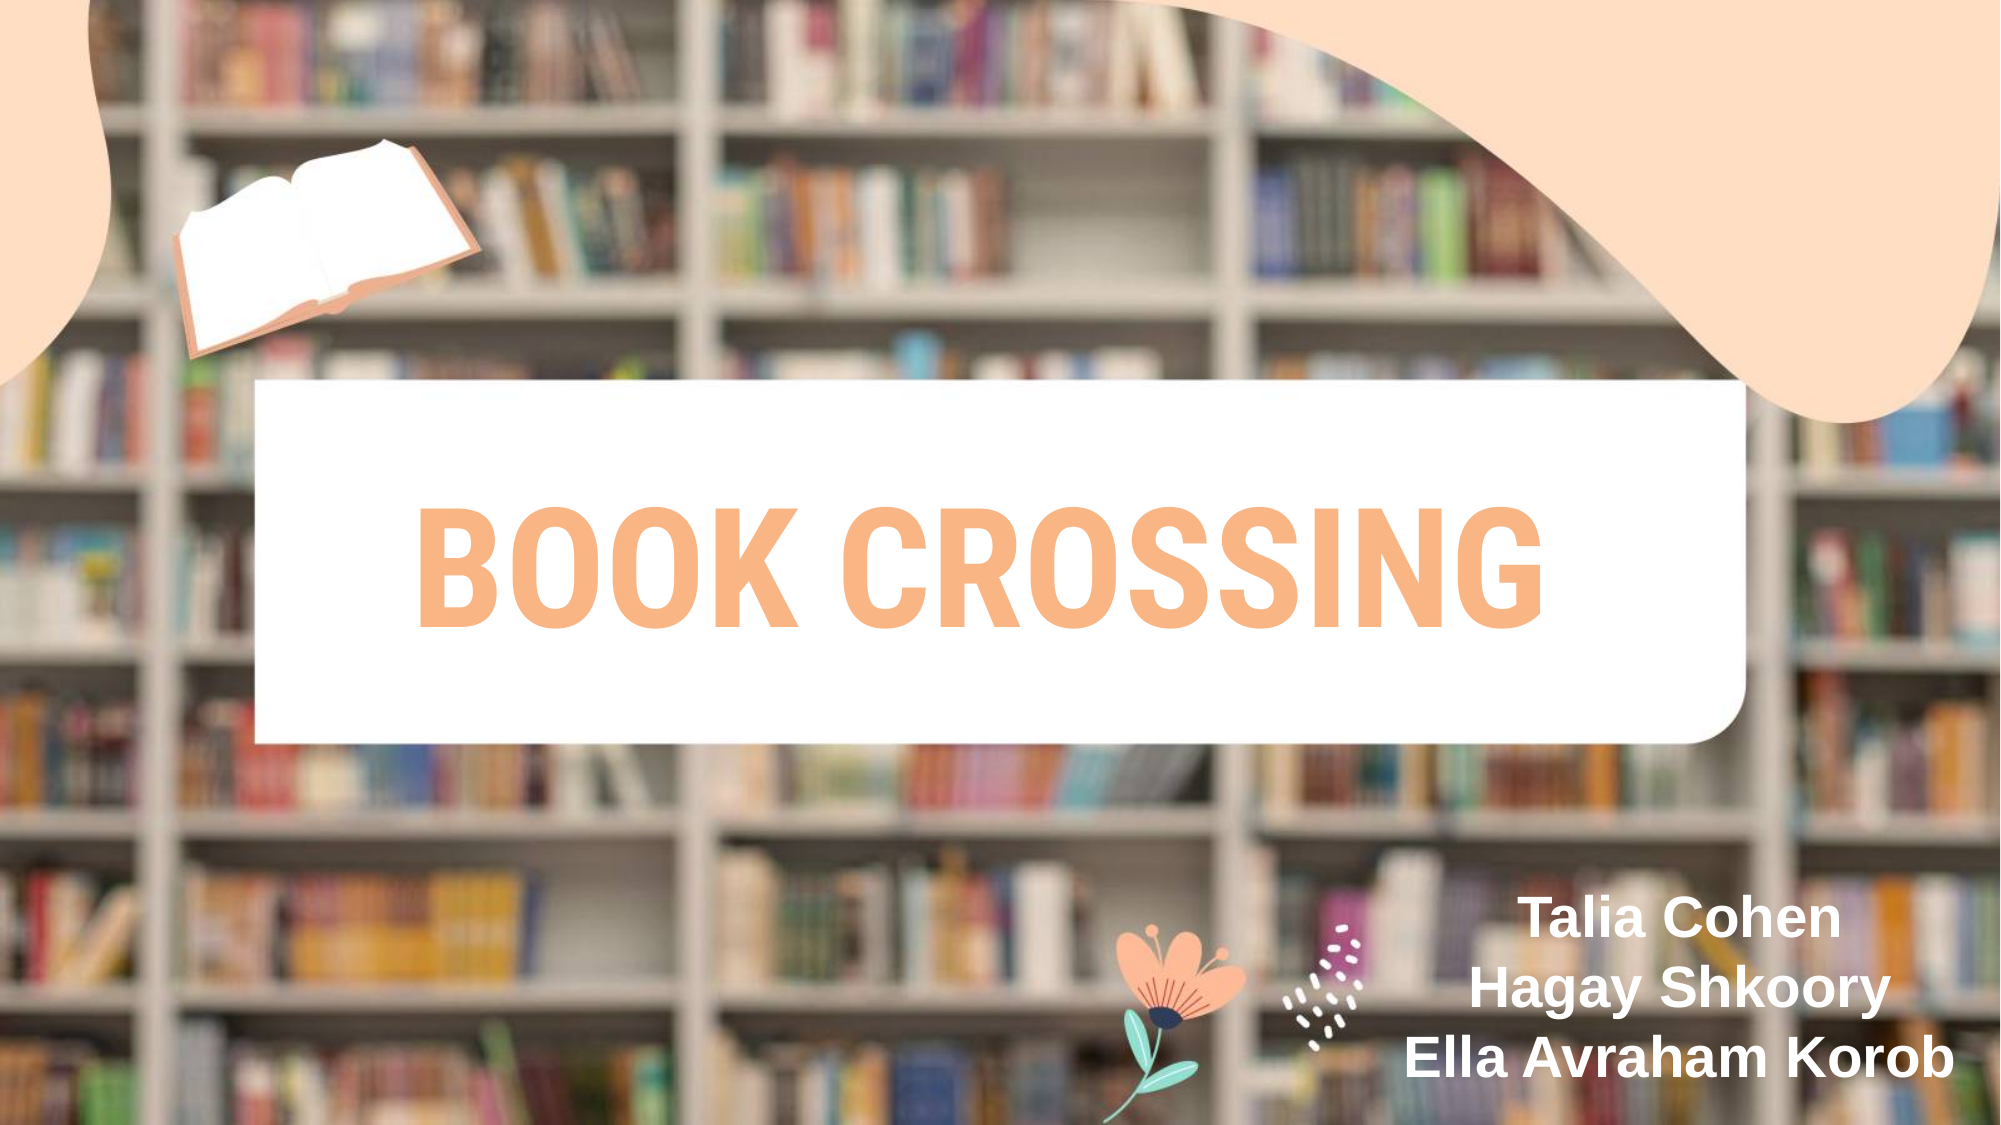

BOOK CROSSING
Talia Cohen
Hagay Shkoory
Ella Avraham Korob